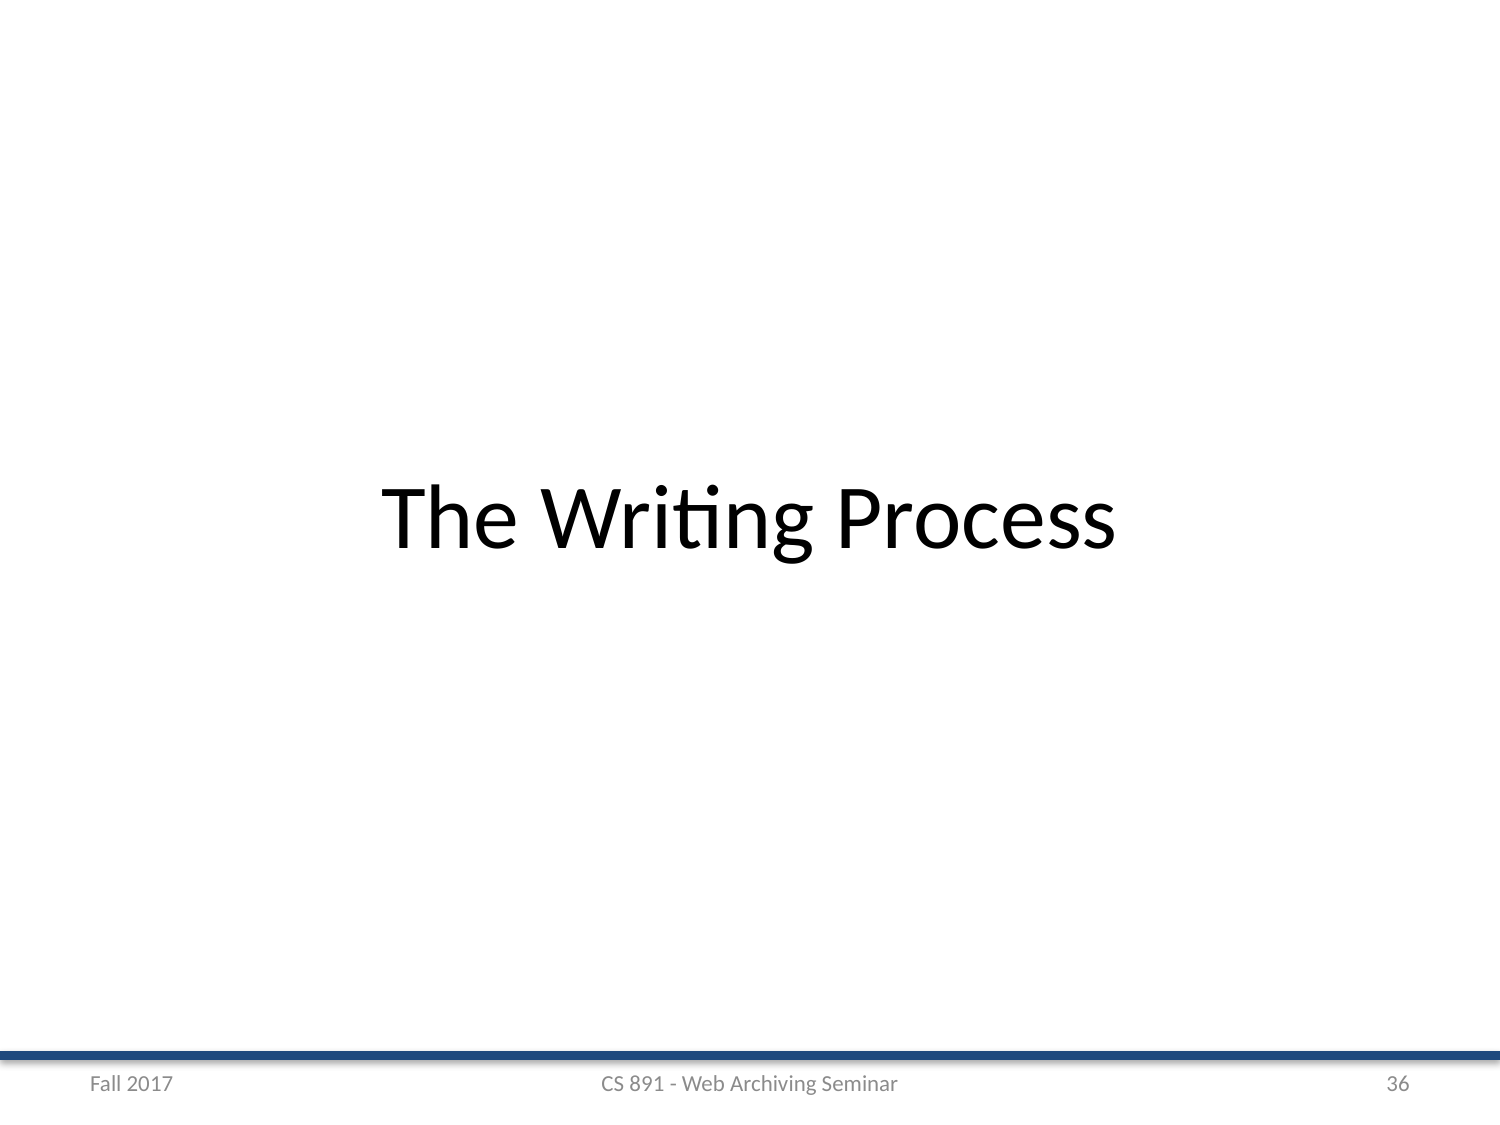

The Writing Process
Fall 2017
CS 891 - Web Archiving Seminar
36